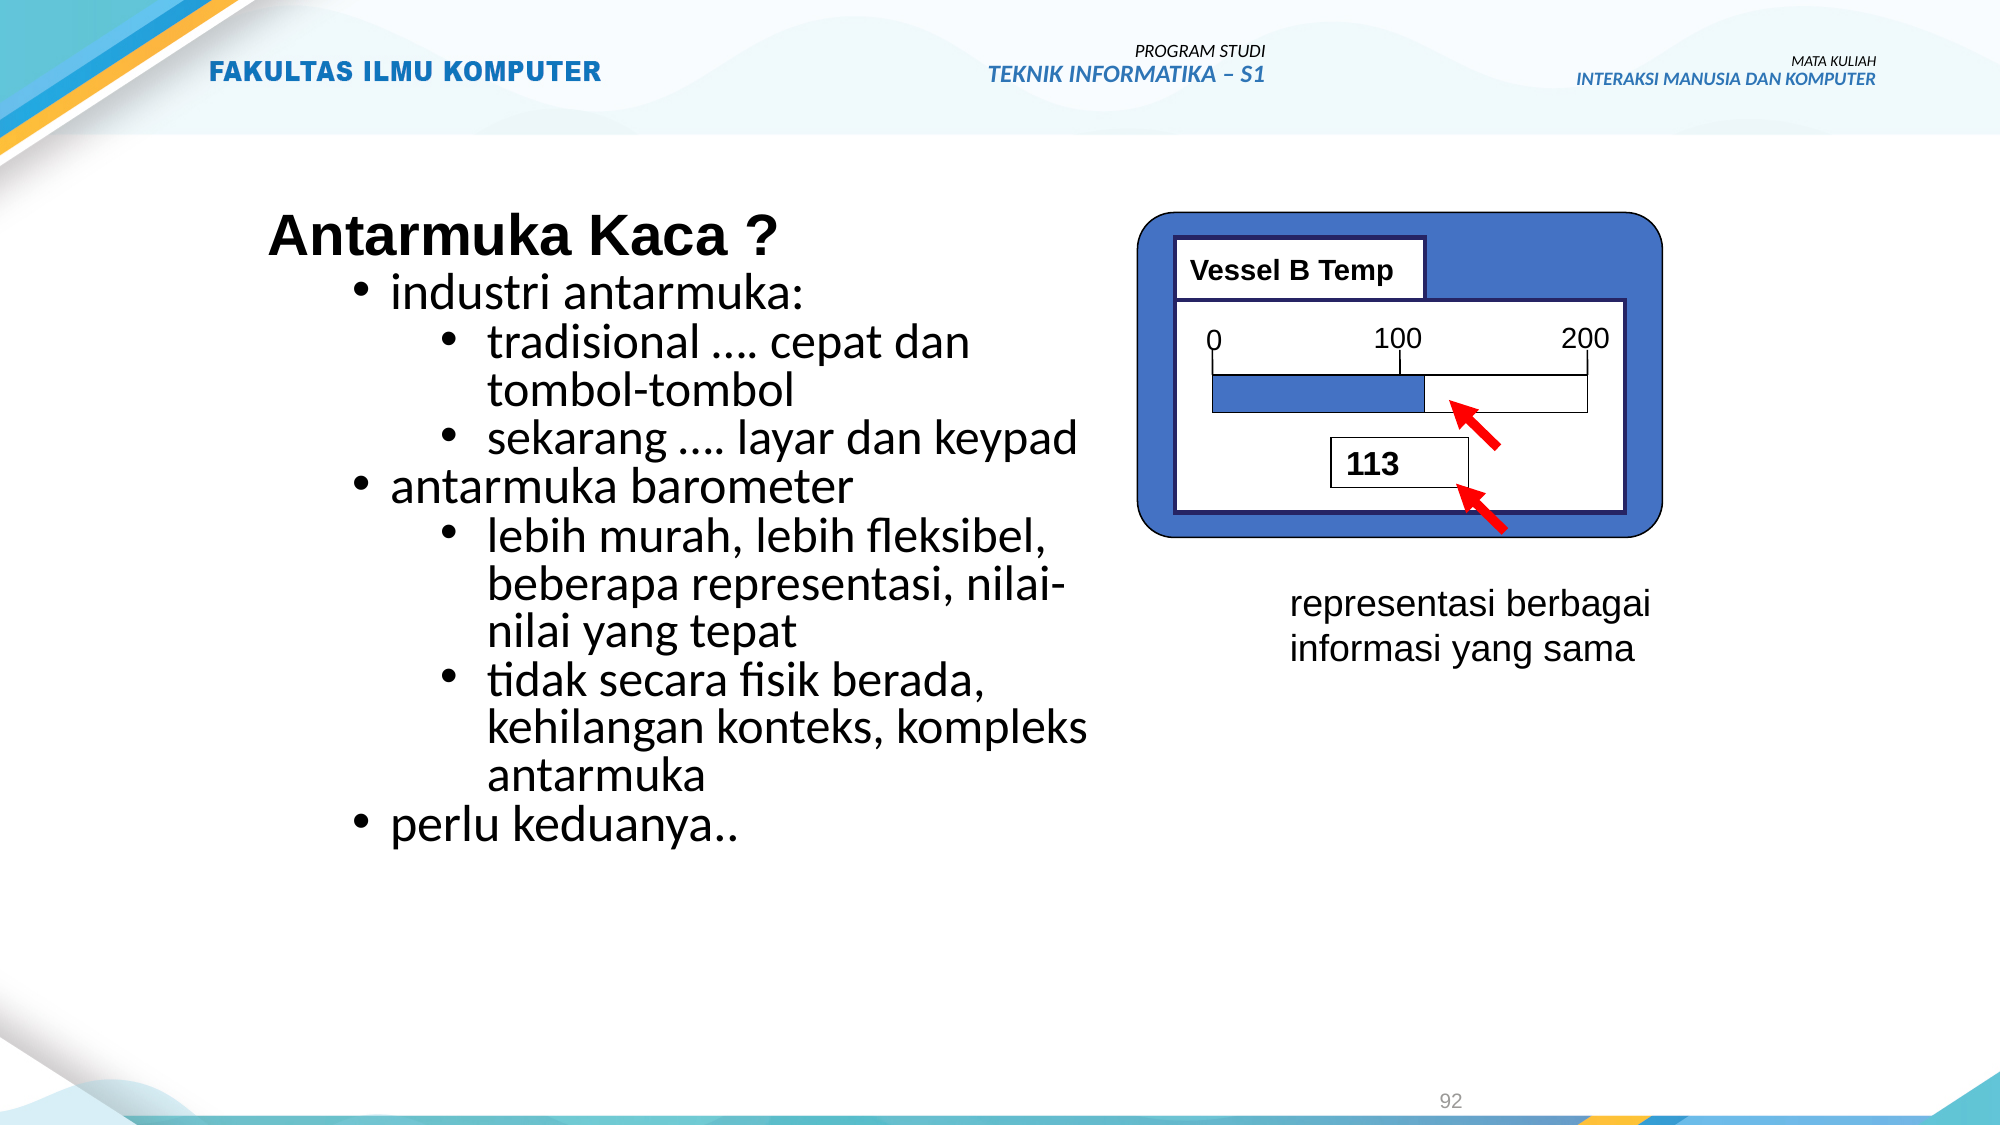

PROGRAM STUDI
TEKNIK INFORMATIKA – S1
MATA KULIAH
INTERAKSI MANUSIA DAN KOMPUTER
# Antarmuka Kaca ?

Vessel B Temp

100
200
0

113
industri antarmuka:
tradisional …. cepat dan tombol-tombol
sekarang …. layar dan keypad
antarmuka barometer
lebih murah, lebih fleksibel, beberapa representasi, nilai-nilai yang tepat
tidak secara fisik berada, kehilangan konteks, kompleks antarmuka
perlu keduanya..

representasi berbagai informasi yang sama
92